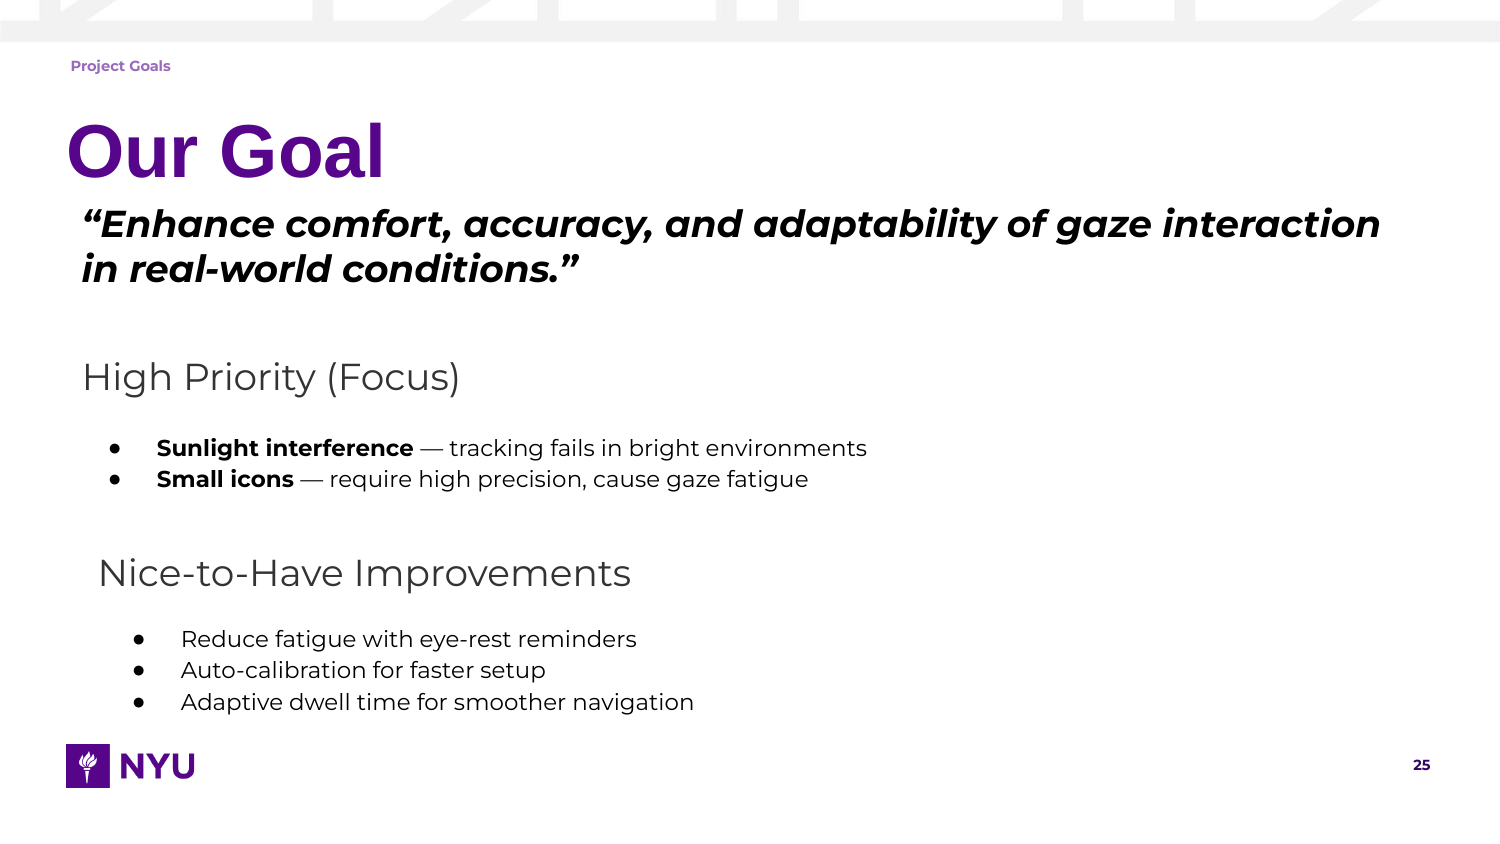

Project Goals
# Our Goal
“Enhance comfort, accuracy, and adaptability of gaze interaction in real-world conditions.”
High Priority (Focus)
Sunlight interference — tracking fails in bright environments
Small icons — require high precision, cause gaze fatigue

Nice-to-Have Improvements
Reduce fatigue with eye-rest reminders
Auto-calibration for faster setup
Adaptive dwell time for smoother navigation